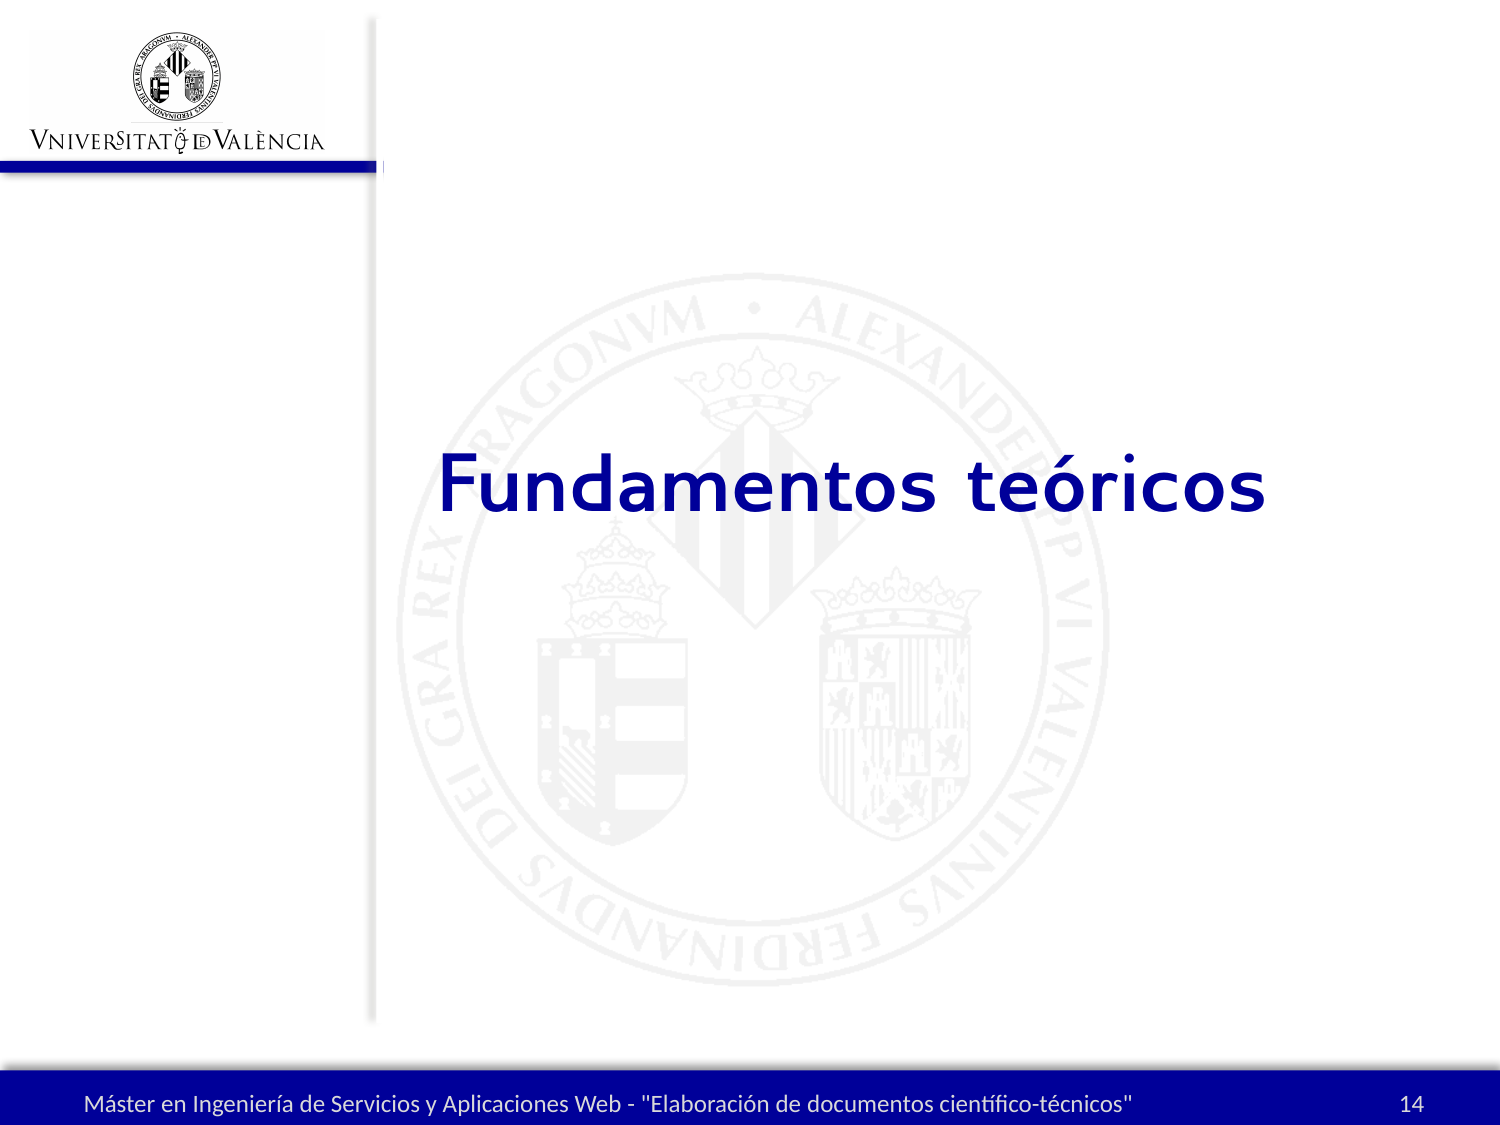

# Fundamentos teóricos
Máster en Ingeniería de Servicios y Aplicaciones Web - "Elaboración de documentos científico-técnicos"
14